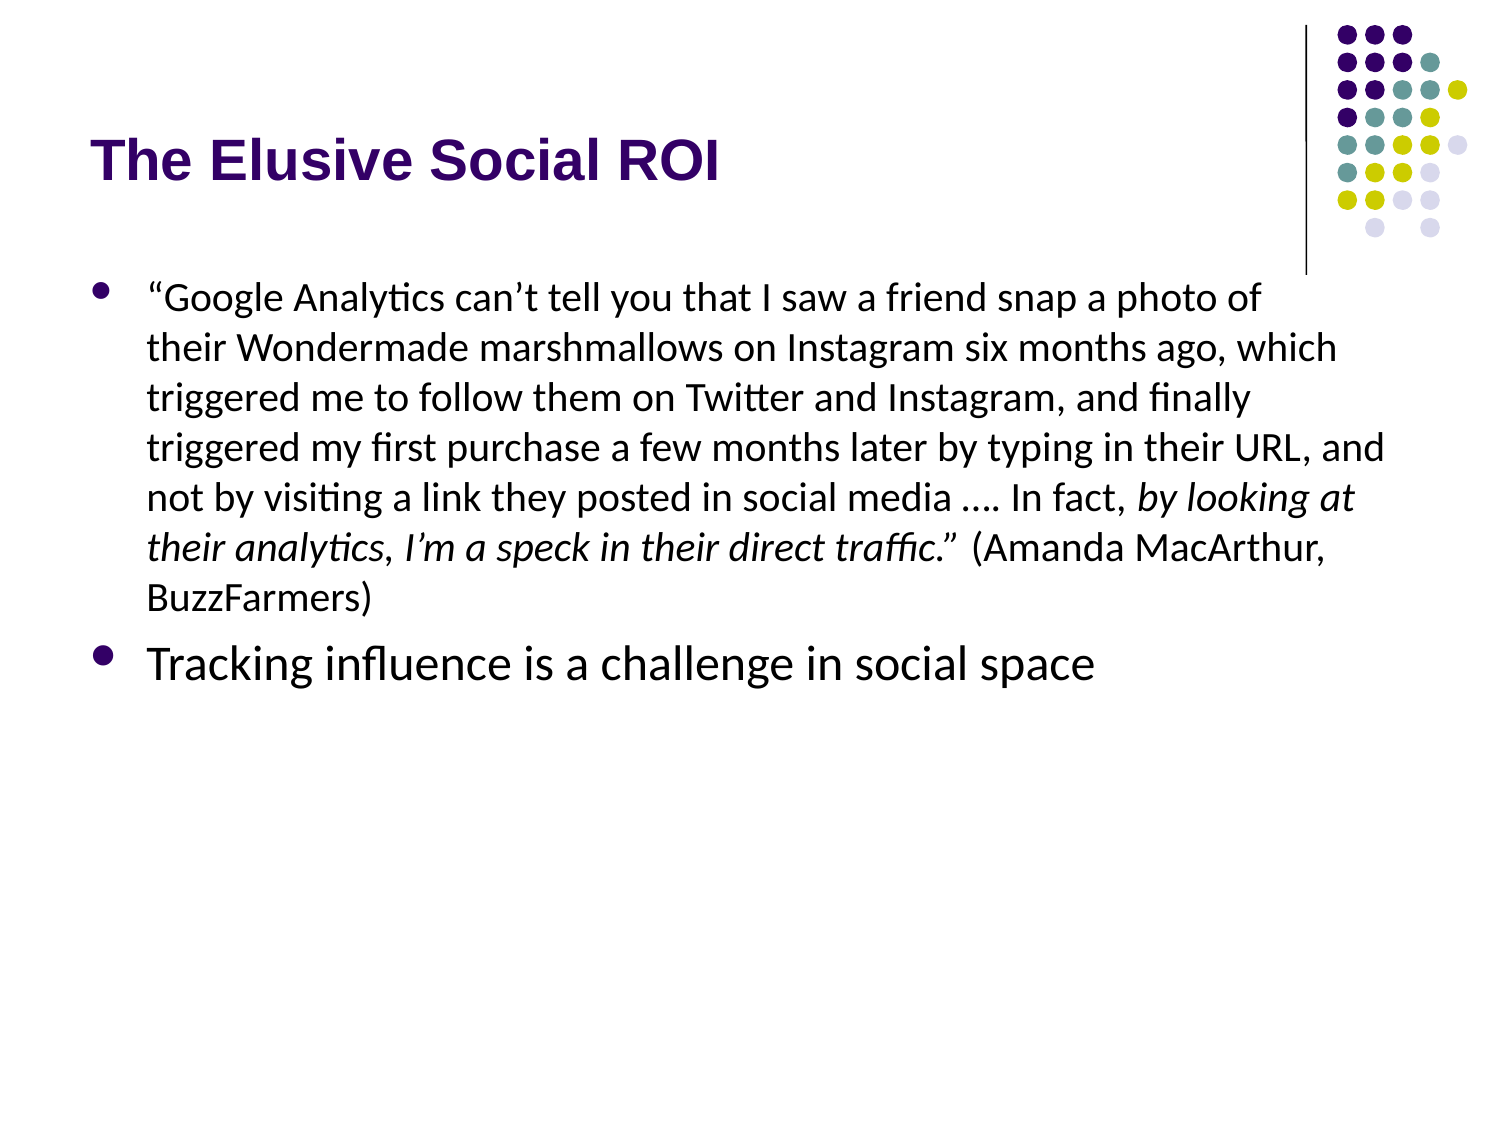

# The Elusive Social ROI
“Google Analytics can’t tell you that I saw a friend snap a photo of their Wondermade marshmallows on Instagram six months ago, which triggered me to follow them on Twitter and Instagram, and finally triggered my first purchase a few months later by typing in their URL, and not by visiting a link they posted in social media …. In fact, by looking at their analytics, I’m a speck in their direct traffic.” (Amanda MacArthur, BuzzFarmers)
Tracking influence is a challenge in social space